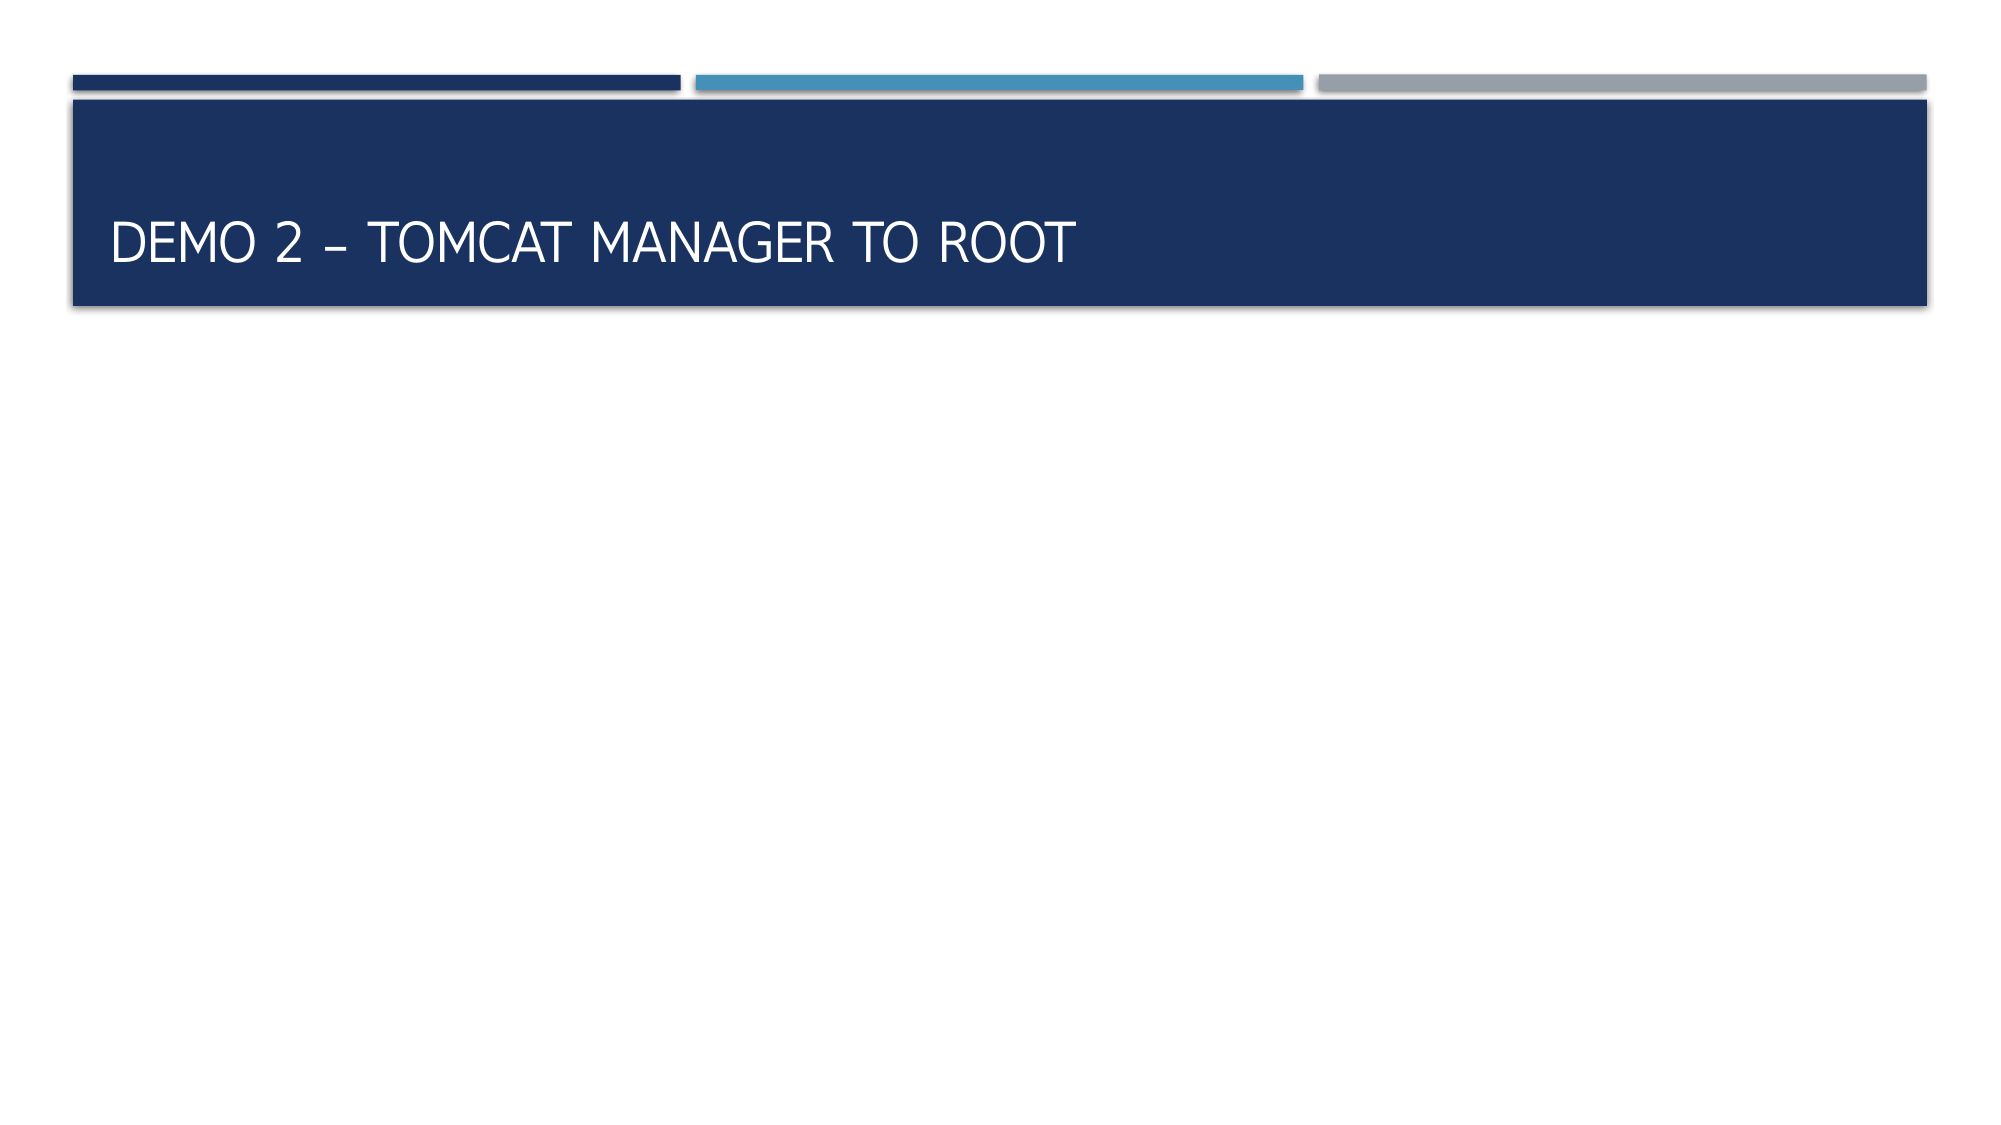

# Demo 2 – tomcat Manager to Root